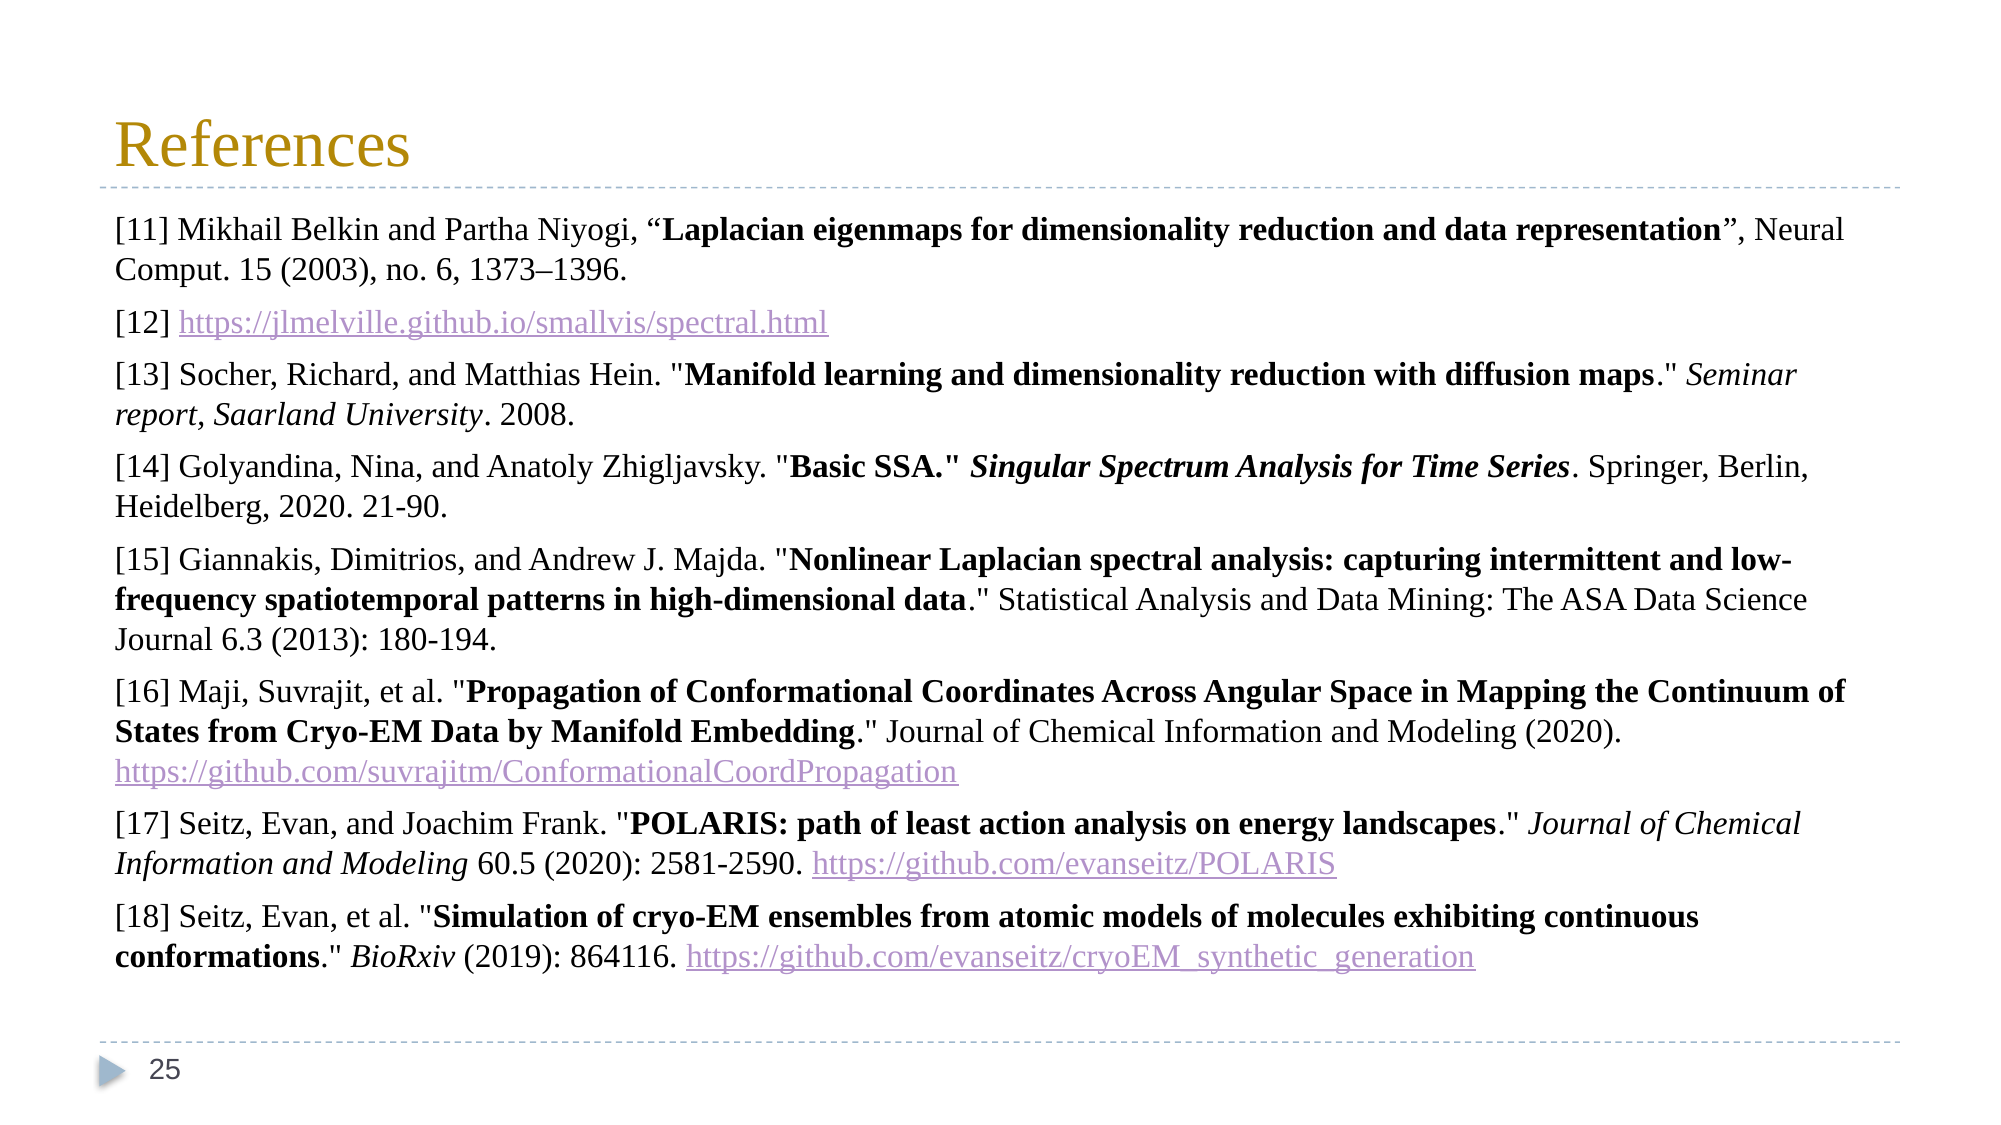

# References
[11] Mikhail Belkin and Partha Niyogi, “Laplacian eigenmaps for dimensionality reduction and data representation”, Neural Comput. 15 (2003), no. 6, 1373–1396.
[12] https://jlmelville.github.io/smallvis/spectral.html
[13] Socher, Richard, and Matthias Hein. "Manifold learning and dimensionality reduction with diffusion maps." Seminar report, Saarland University. 2008.
[14] Golyandina, Nina, and Anatoly Zhigljavsky. "Basic SSA." Singular Spectrum Analysis for Time Series. Springer, Berlin, Heidelberg, 2020. 21-90.
[15] Giannakis, Dimitrios, and Andrew J. Majda. "Nonlinear Laplacian spectral analysis: capturing intermittent and low‐frequency spatiotemporal patterns in high‐dimensional data." Statistical Analysis and Data Mining: The ASA Data Science Journal 6.3 (2013): 180-194.
[16] Maji, Suvrajit, et al. "Propagation of Conformational Coordinates Across Angular Space in Mapping the Continuum of States from Cryo-EM Data by Manifold Embedding." Journal of Chemical Information and Modeling (2020). https://github.com/suvrajitm/ConformationalCoordPropagation
[17] Seitz, Evan, and Joachim Frank. "POLARIS: path of least action analysis on energy landscapes." Journal of Chemical Information and Modeling 60.5 (2020): 2581-2590. https://github.com/evanseitz/POLARIS
[18] Seitz, Evan, et al. "Simulation of cryo-EM ensembles from atomic models of molecules exhibiting continuous conformations." BioRxiv (2019): 864116. https://github.com/evanseitz/cryoEM_synthetic_generation
25